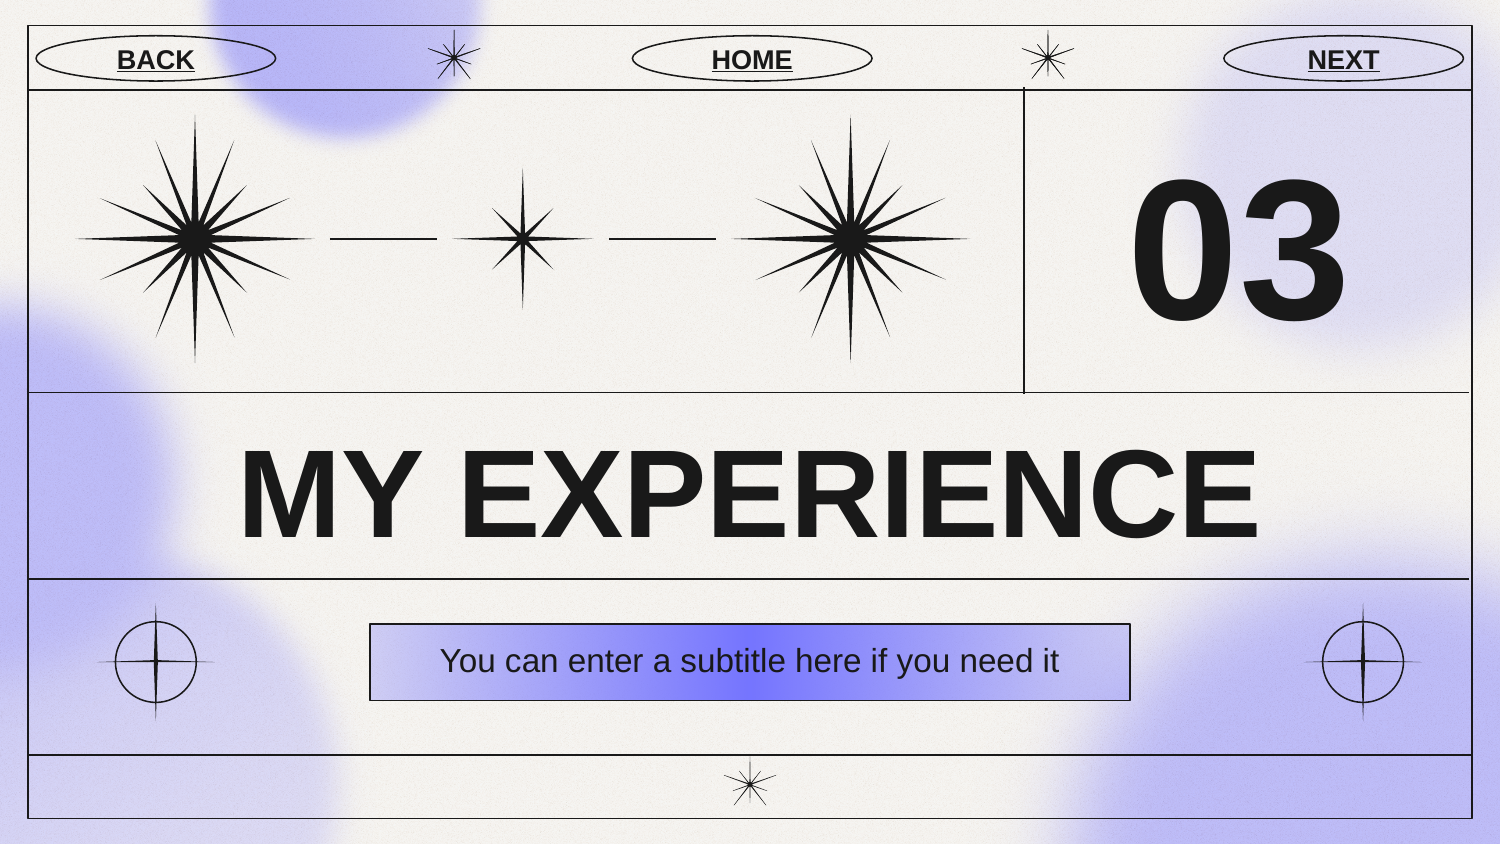

BACK
HOME
NEXT

03
# MY EXPERIENCE

You can enter a subtitle here if you need it